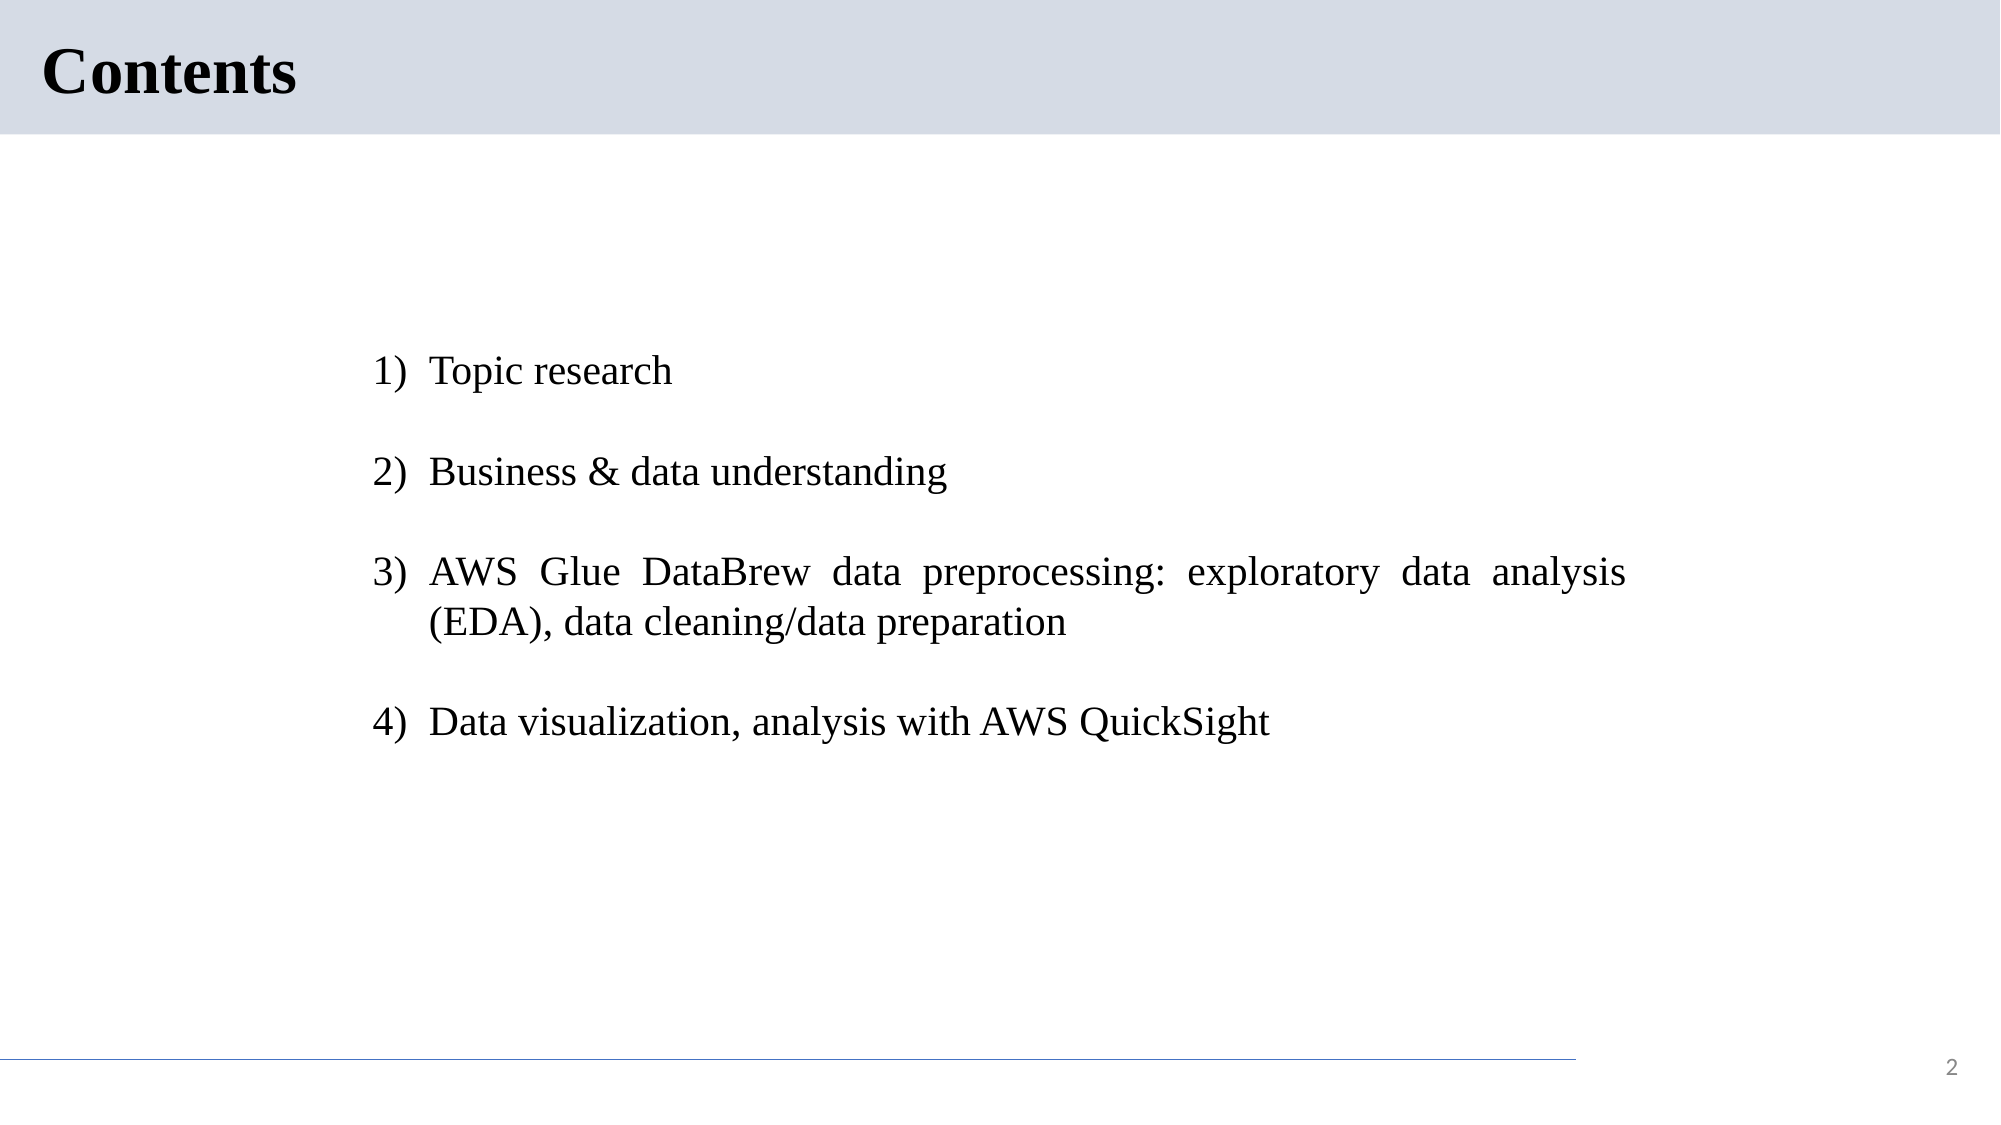

# Contents

Topic research

Business & data understanding

AWS Glue DataBrew data preprocessing: exploratory data analysis (EDA), data cleaning/data preparation

Data visualization, analysis with AWS QuickSight

2